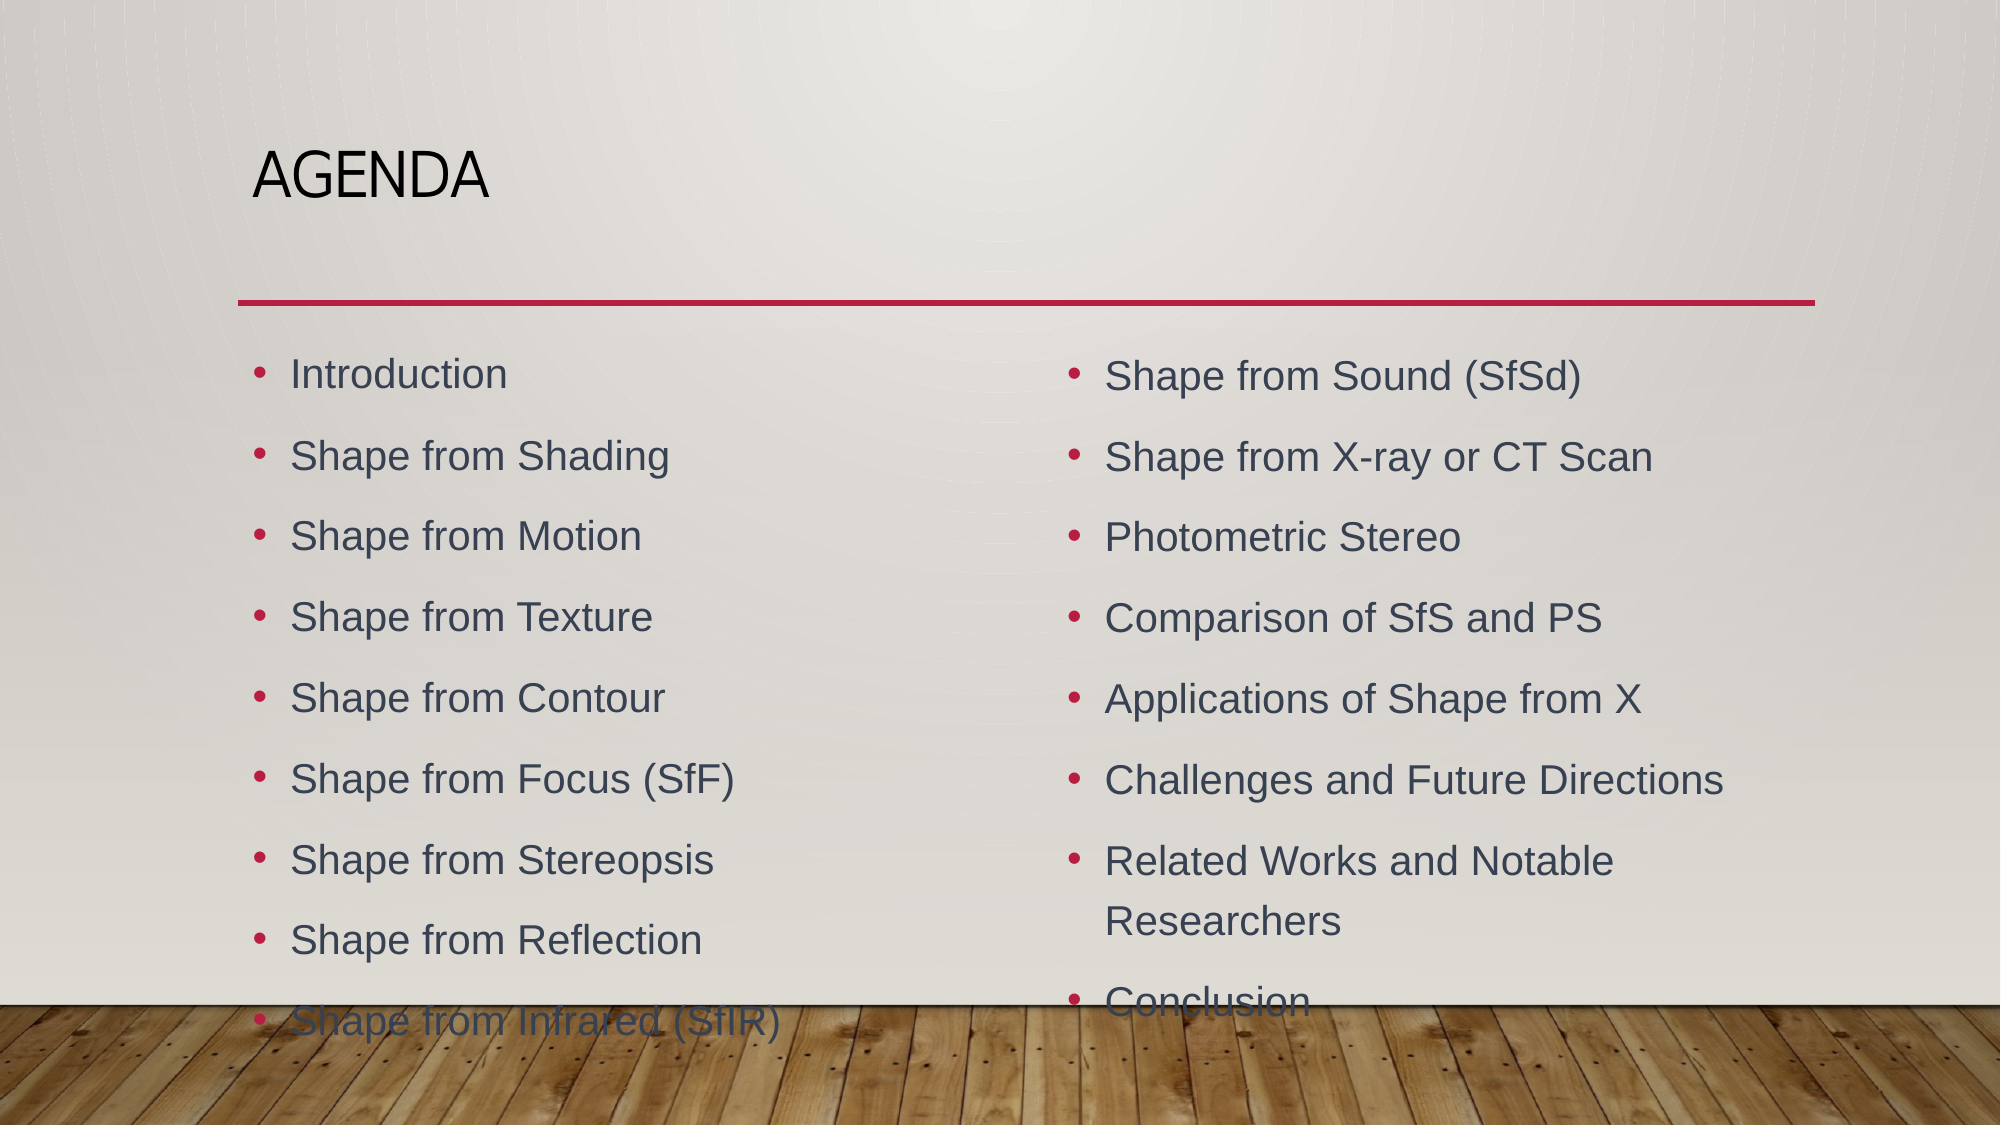

# agenda
Introduction
Shape from Shading
Shape from Motion
Shape from Texture
Shape from Contour
Shape from Focus (SfF)
Shape from Stereopsis
Shape from Reflection
Shape from Infrared (SfIR)
Shape from Sound (SfSd)
Shape from X-ray or CT Scan
Photometric Stereo
Comparison of SfS and PS
Applications of Shape from X
Challenges and Future Directions
Related Works and Notable Researchers
Conclusion